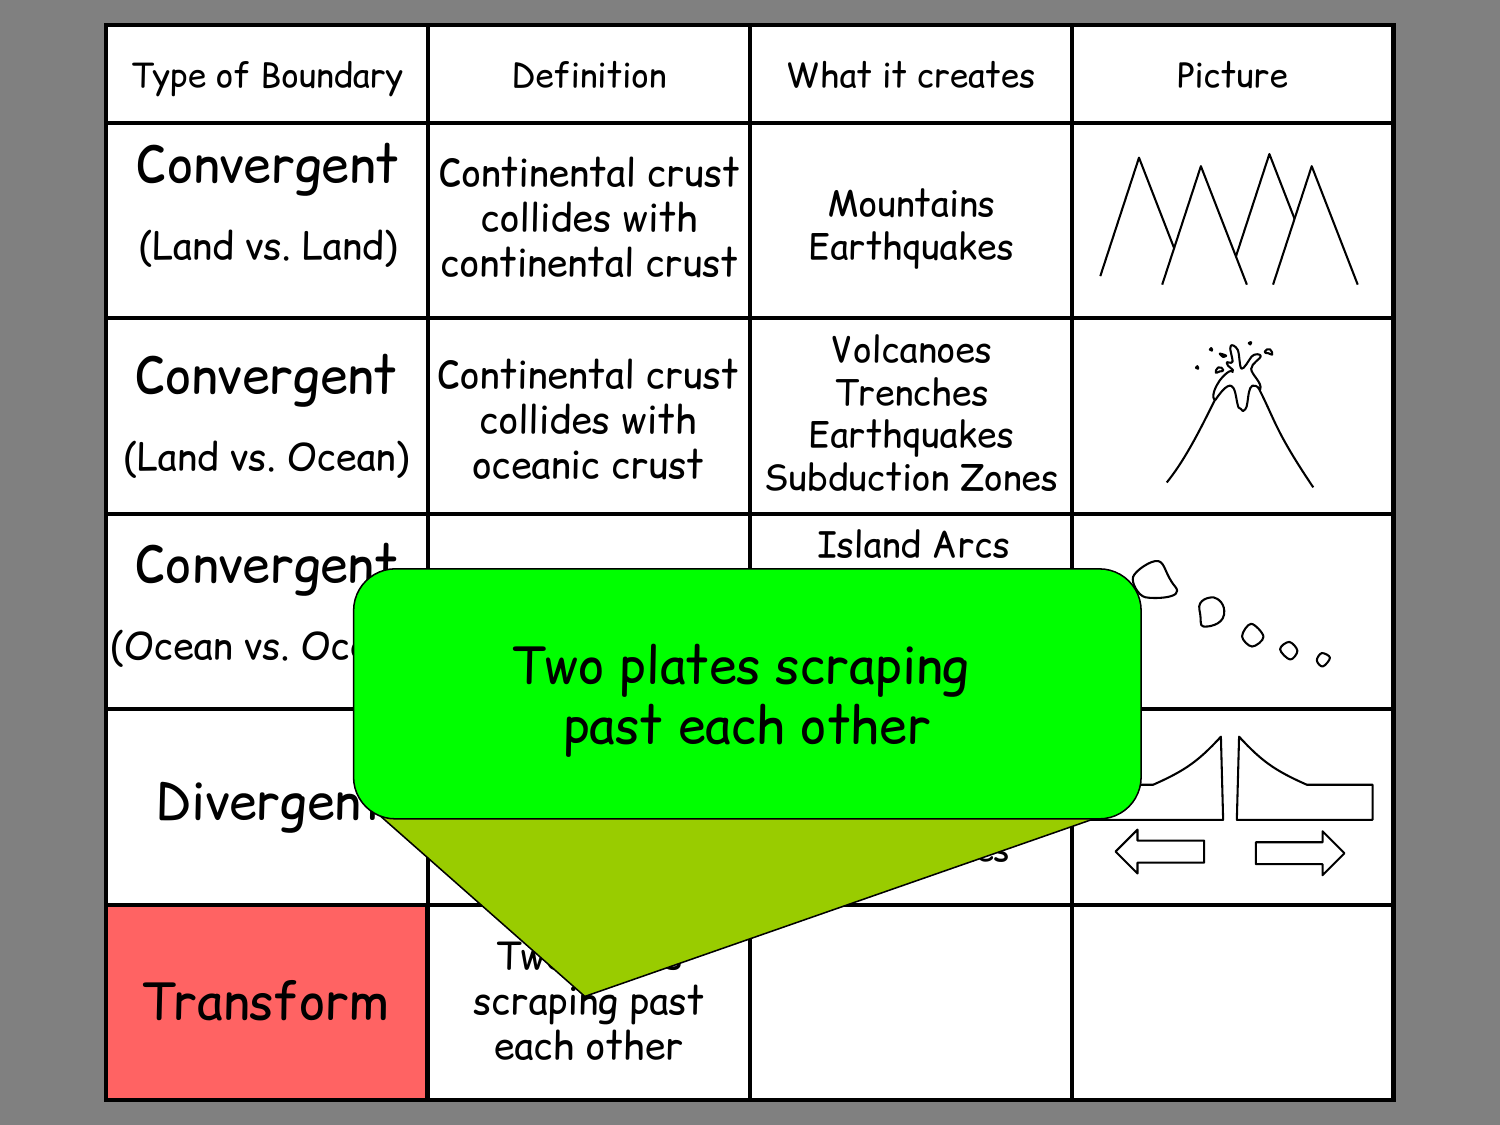

Type of Boundary
Definition
What it creates
Picture

Convergent
Continental crust collides with continental crust

`
`
Mountains
Earthquakes
(Land vs. Land)
Volcanoes
Trenches
Earthquakes
Subduction Zones
Convergent

Continental crust collides with oceanic crust
(Land vs. Ocean)
Island Arcs
Trenches
Earthquakes
Subduction Zones
Convergent
Two oceanic crusts colliding

Two plates scraping
past each other

(Ocean vs. Ocean)
Mid-Ocean Ridges

Two plates dividing (usually ocean crust)
Divergent
Seafloor Spreading
Earthquakes

Two plates scraping past each other
Transform